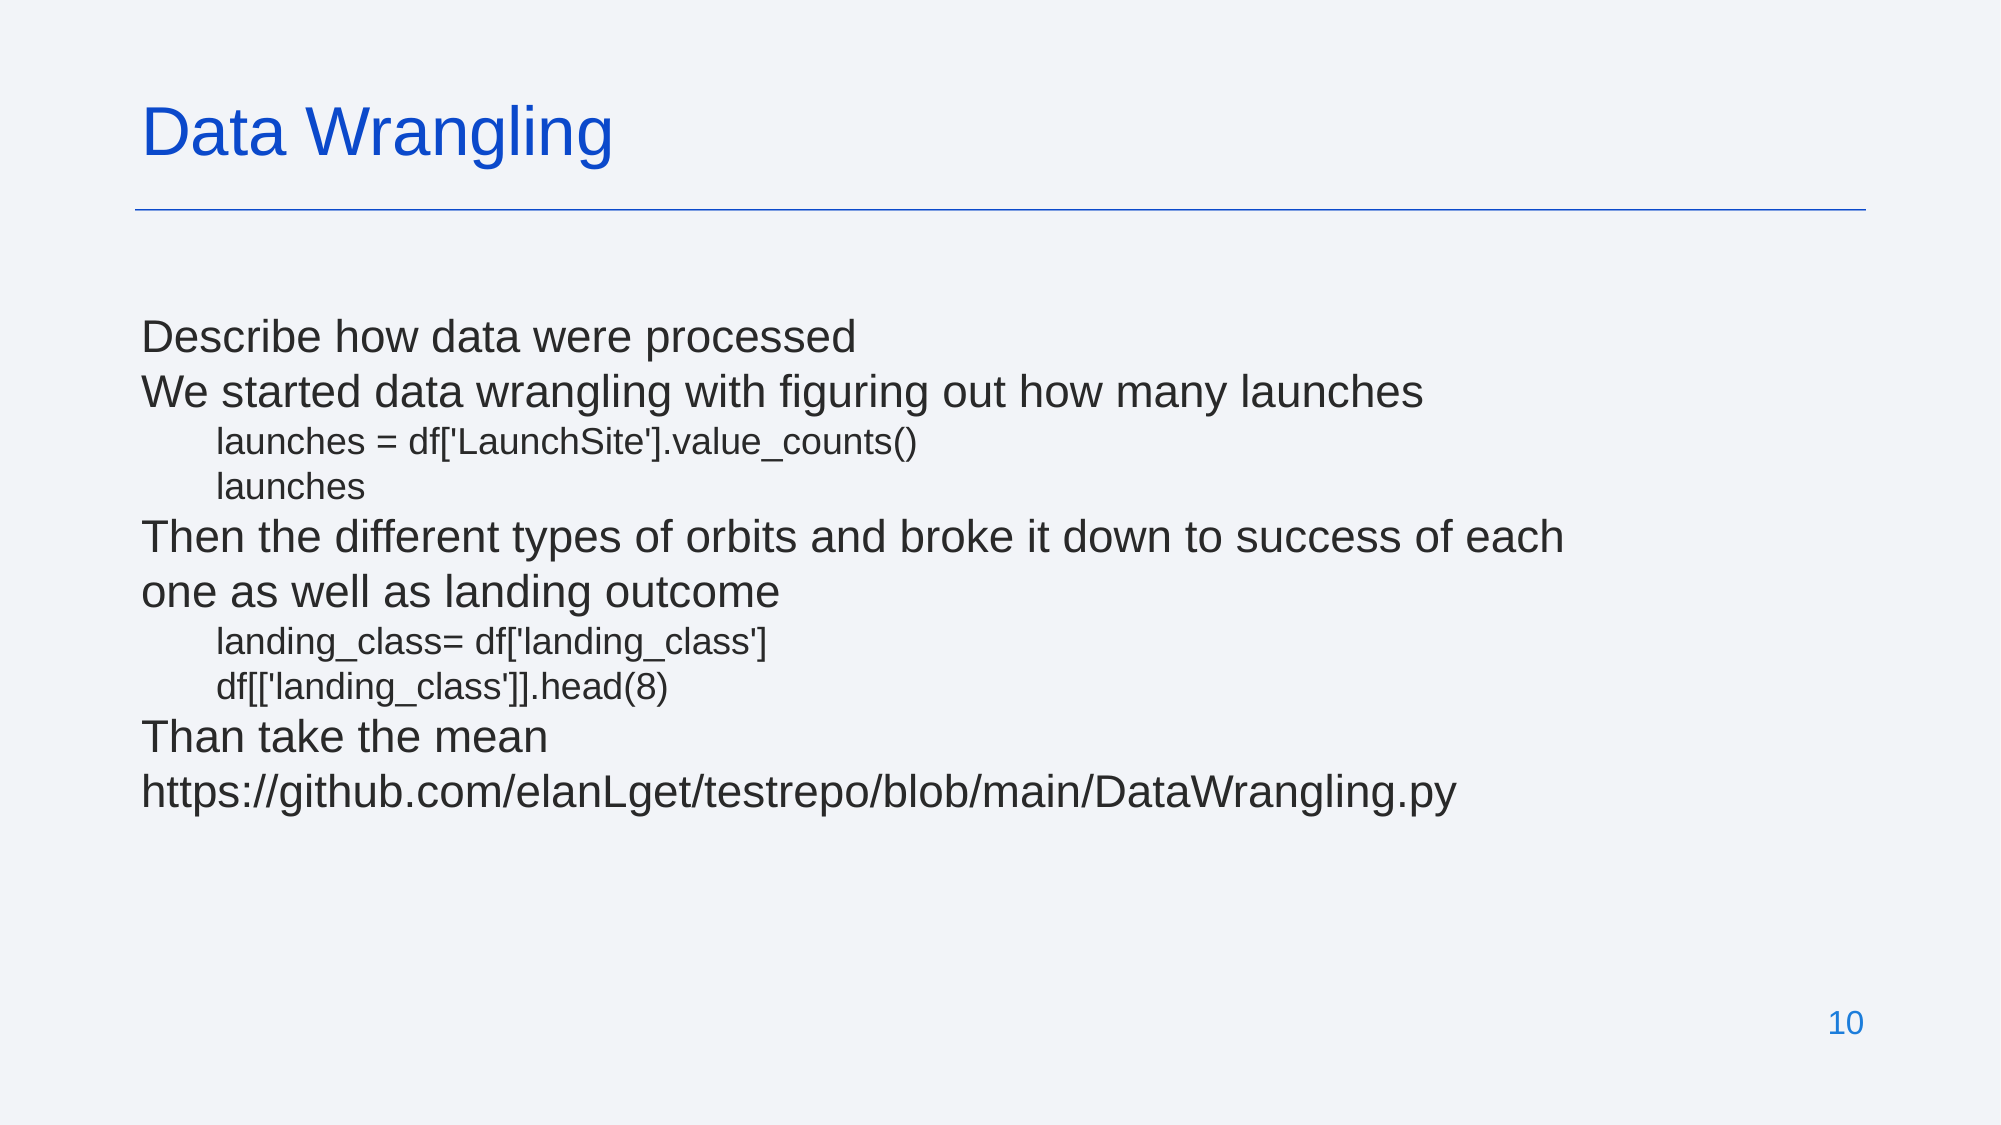

Data Wrangling
Describe how data were processed
We started data wrangling with figuring out how many launches
launches = df['LaunchSite'].value_counts()
launches
Then the different types of orbits and broke it down to success of each one as well as landing outcome
landing_class= df['landing_class']
df[['landing_class']].head(8)
Than take the mean
https://github.com/elanLget/testrepo/blob/main/DataWrangling.py

10